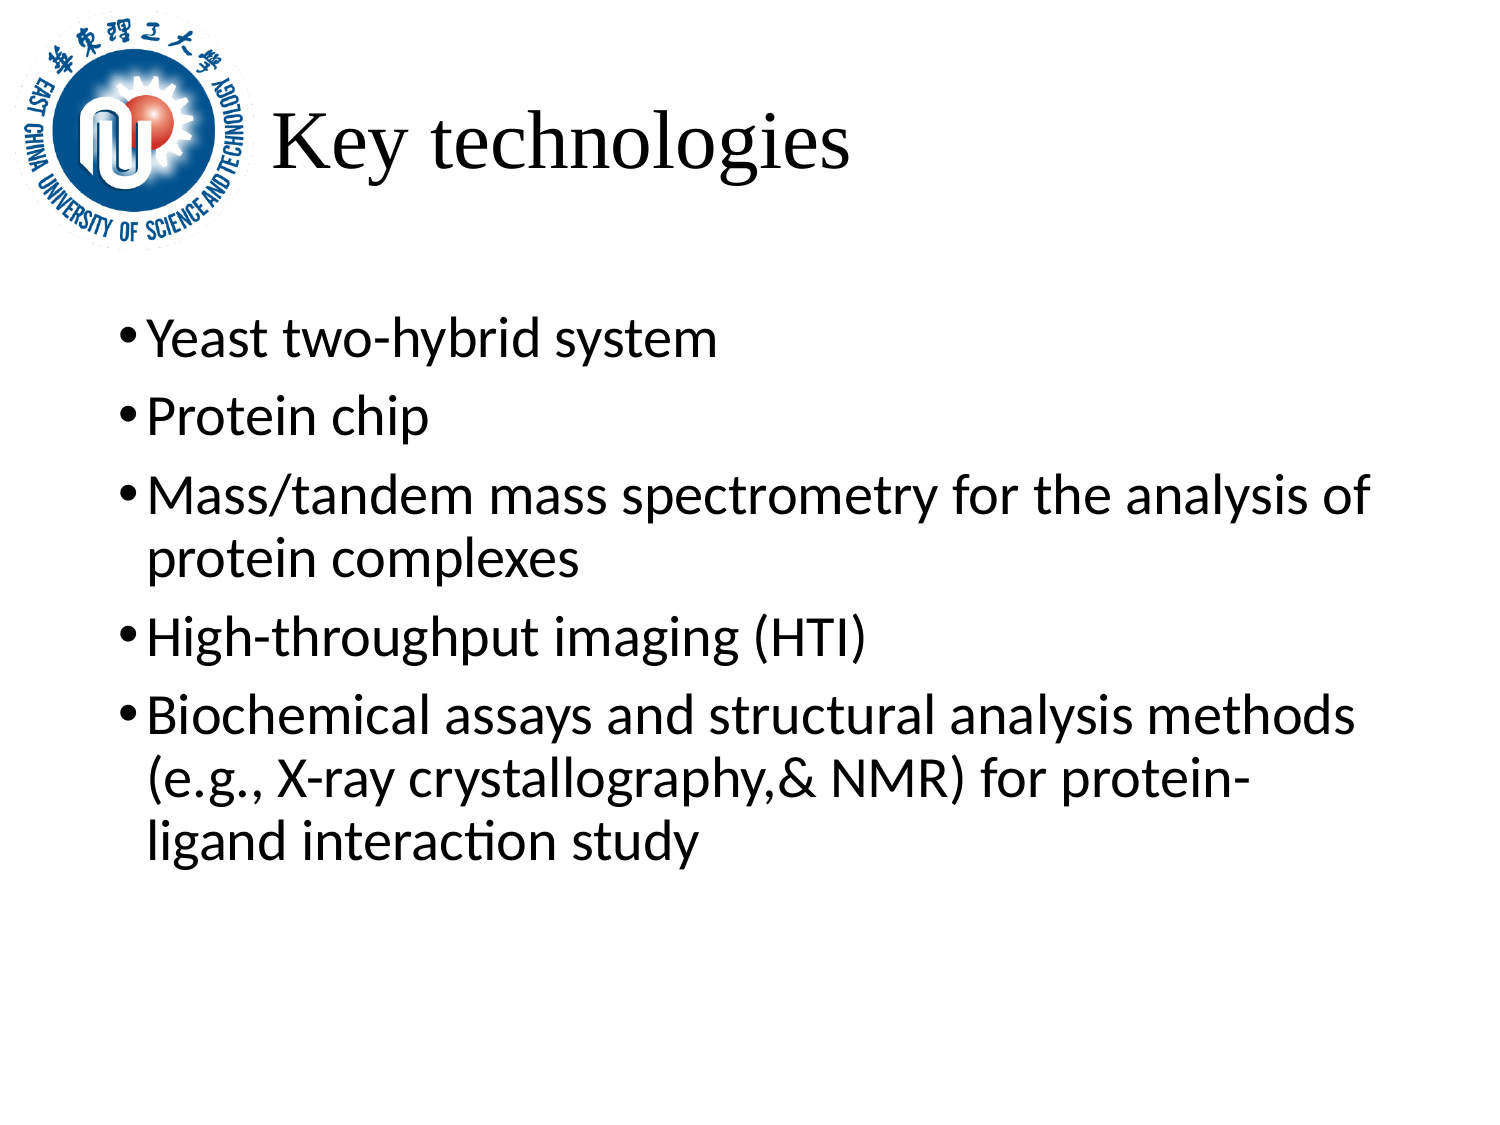

# Key technologies
Yeast two-hybrid system
Protein chip
Mass/tandem mass spectrometry for the analysis of protein complexes
High-throughput imaging (HTI)
Biochemical assays and structural analysis methods (e.g., X-ray crystallography,& NMR) for protein-ligand interaction study